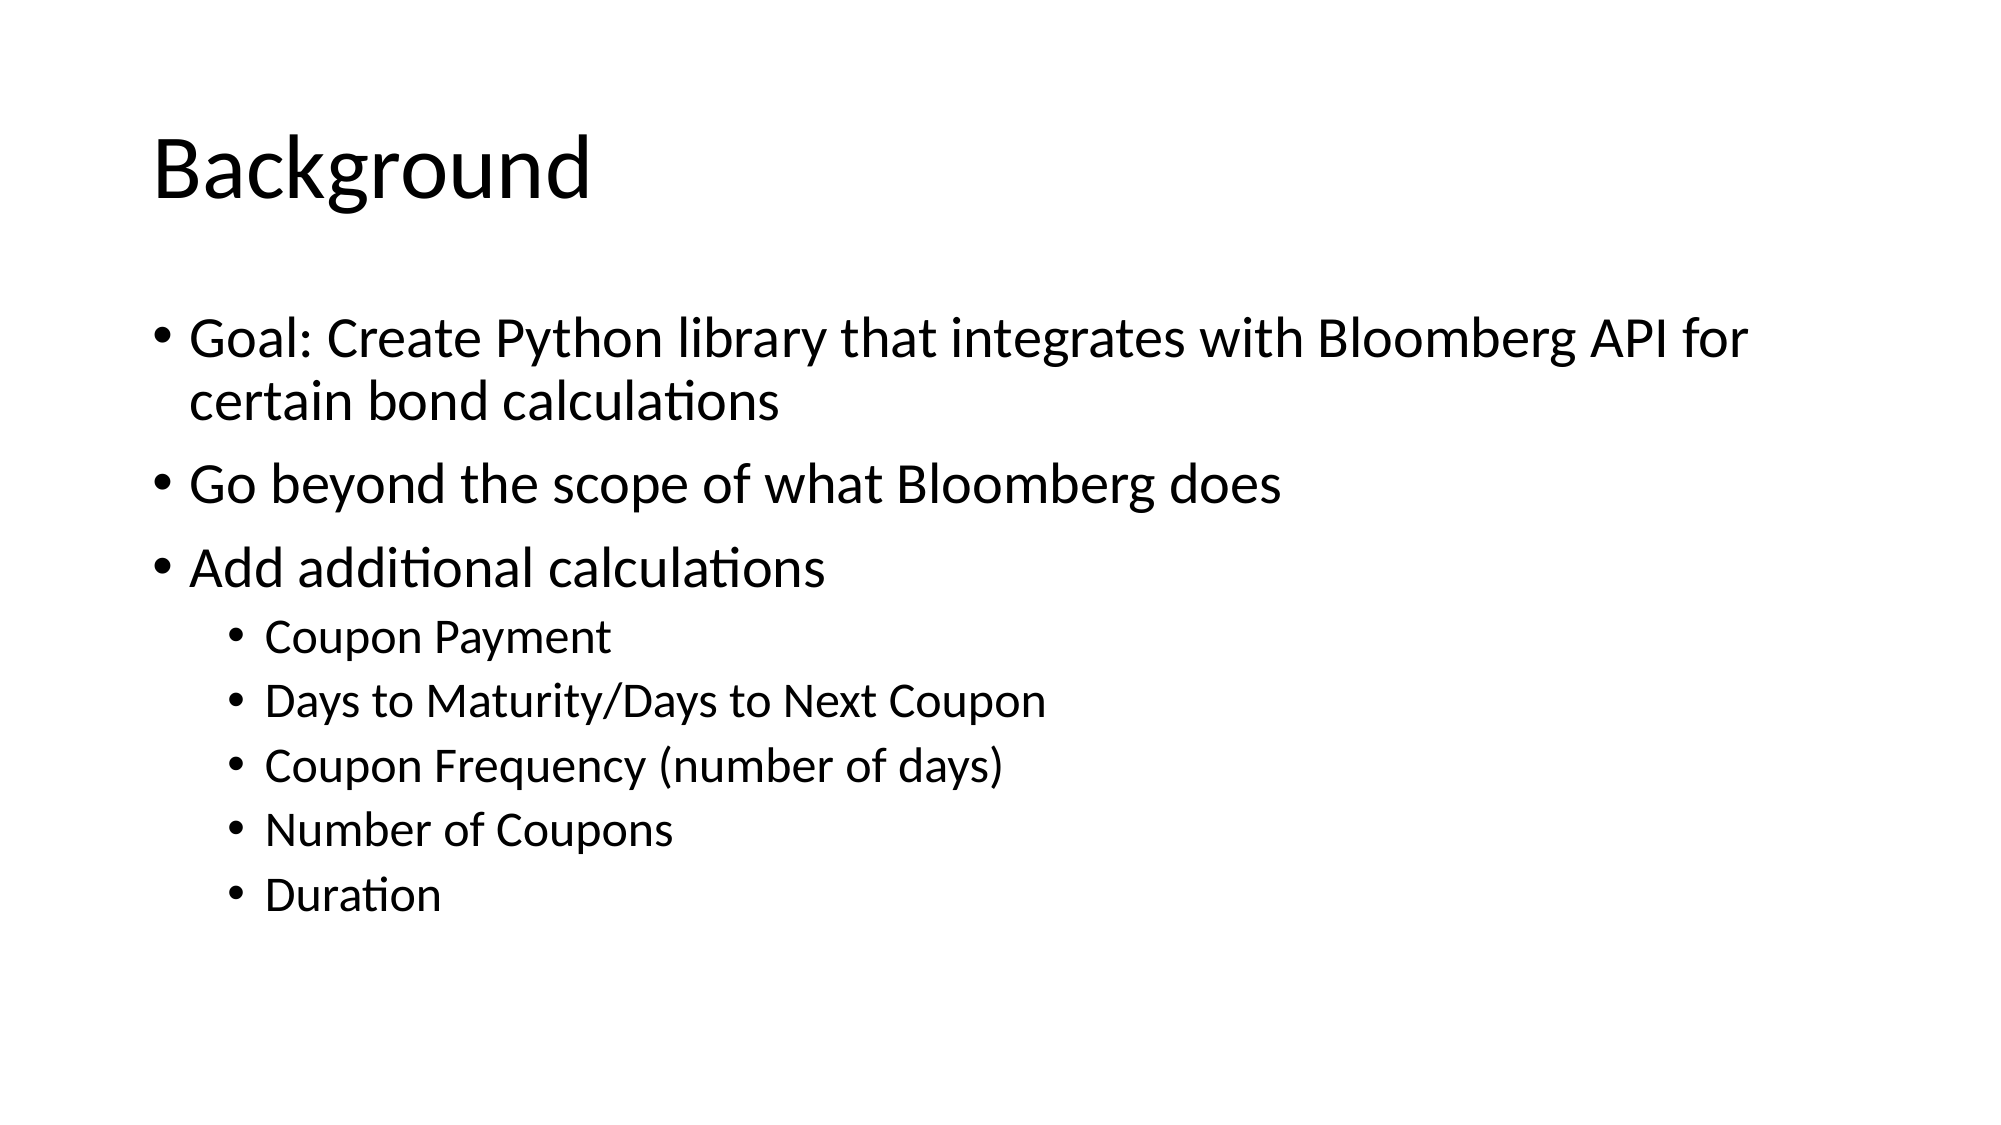

# Background
Goal: Create Python library that integrates with Bloomberg API for certain bond calculations
Go beyond the scope of what Bloomberg does
Add additional calculations
Coupon Payment
Days to Maturity/Days to Next Coupon
Coupon Frequency (number of days)
Number of Coupons
Duration